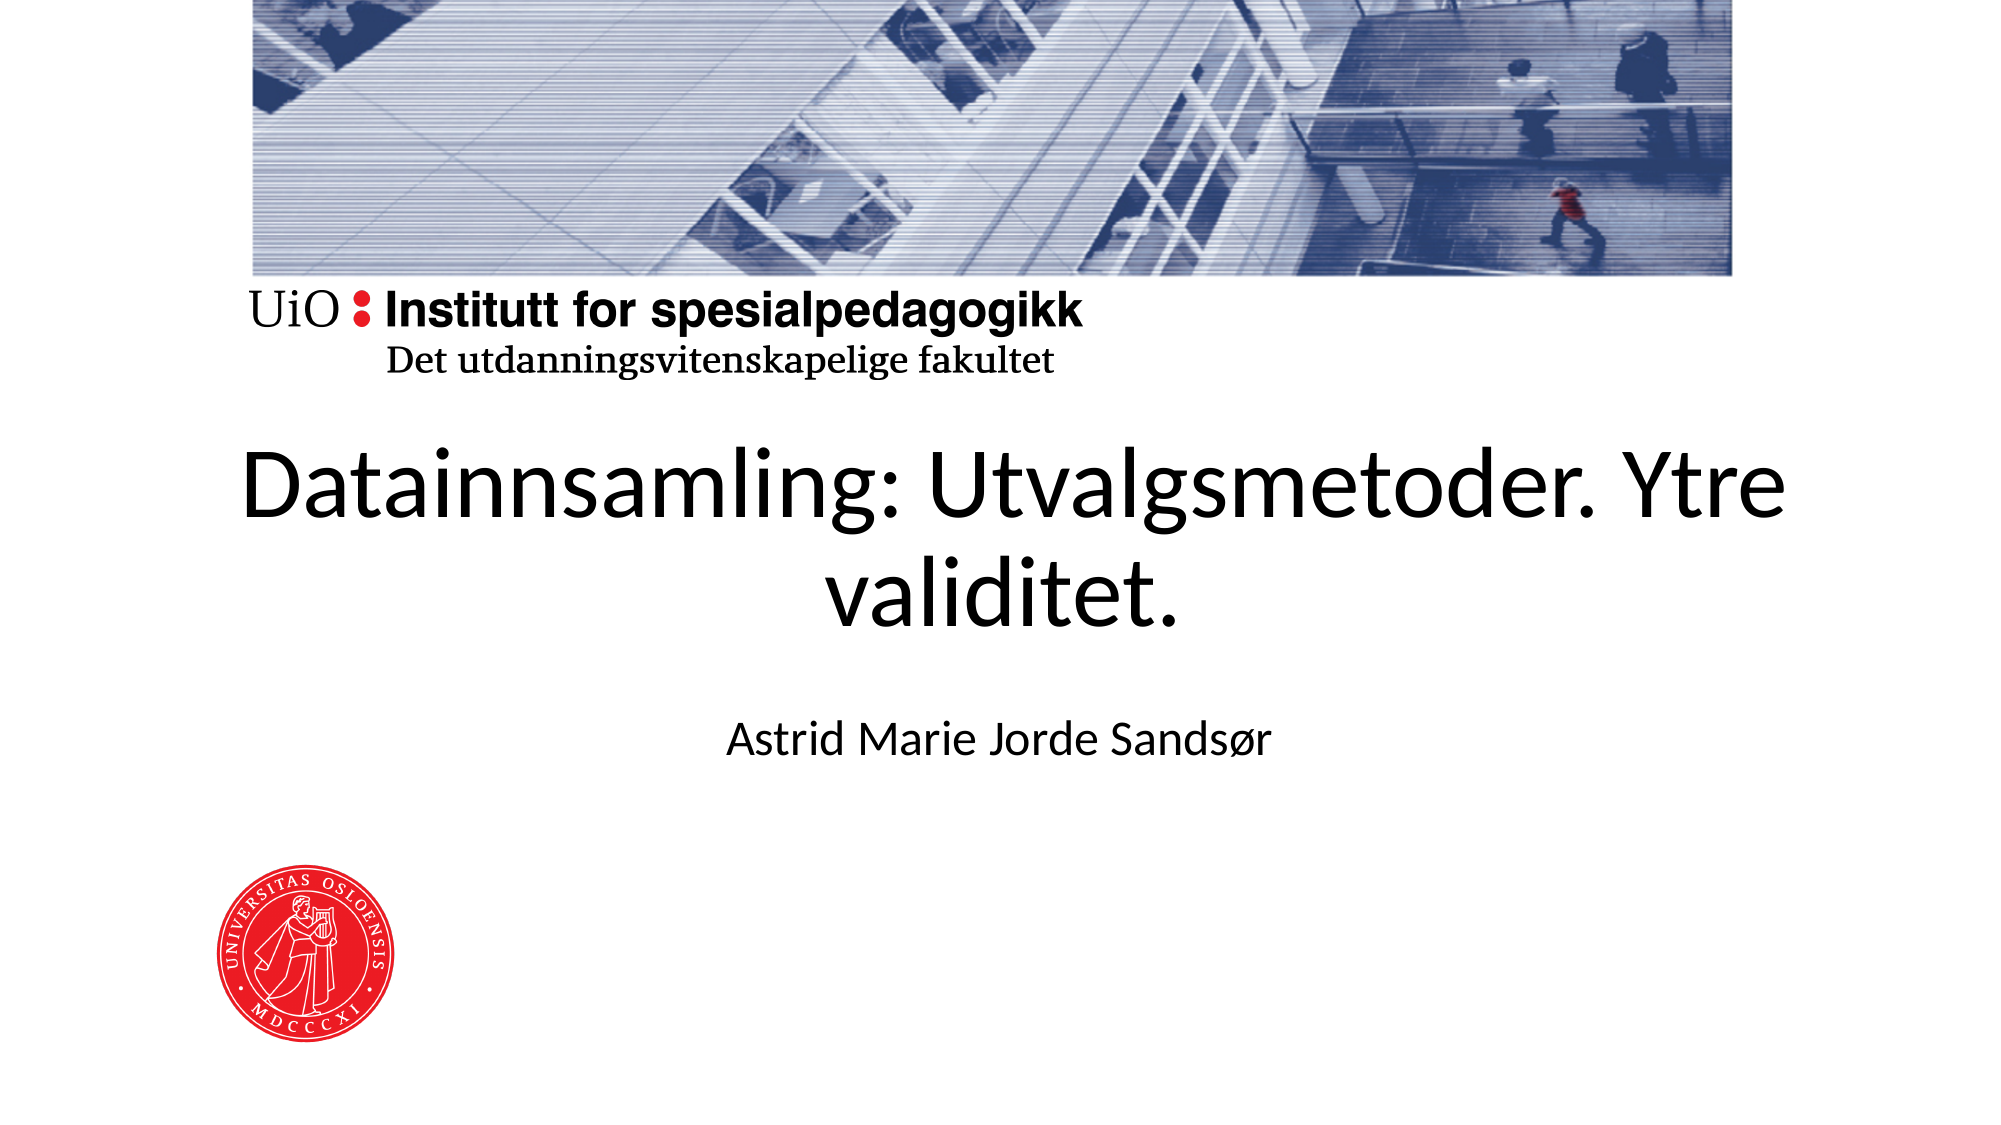

# Datainnsamling: Utvalgsmetoder. Ytre validitet.
Astrid Marie Jorde Sandsør